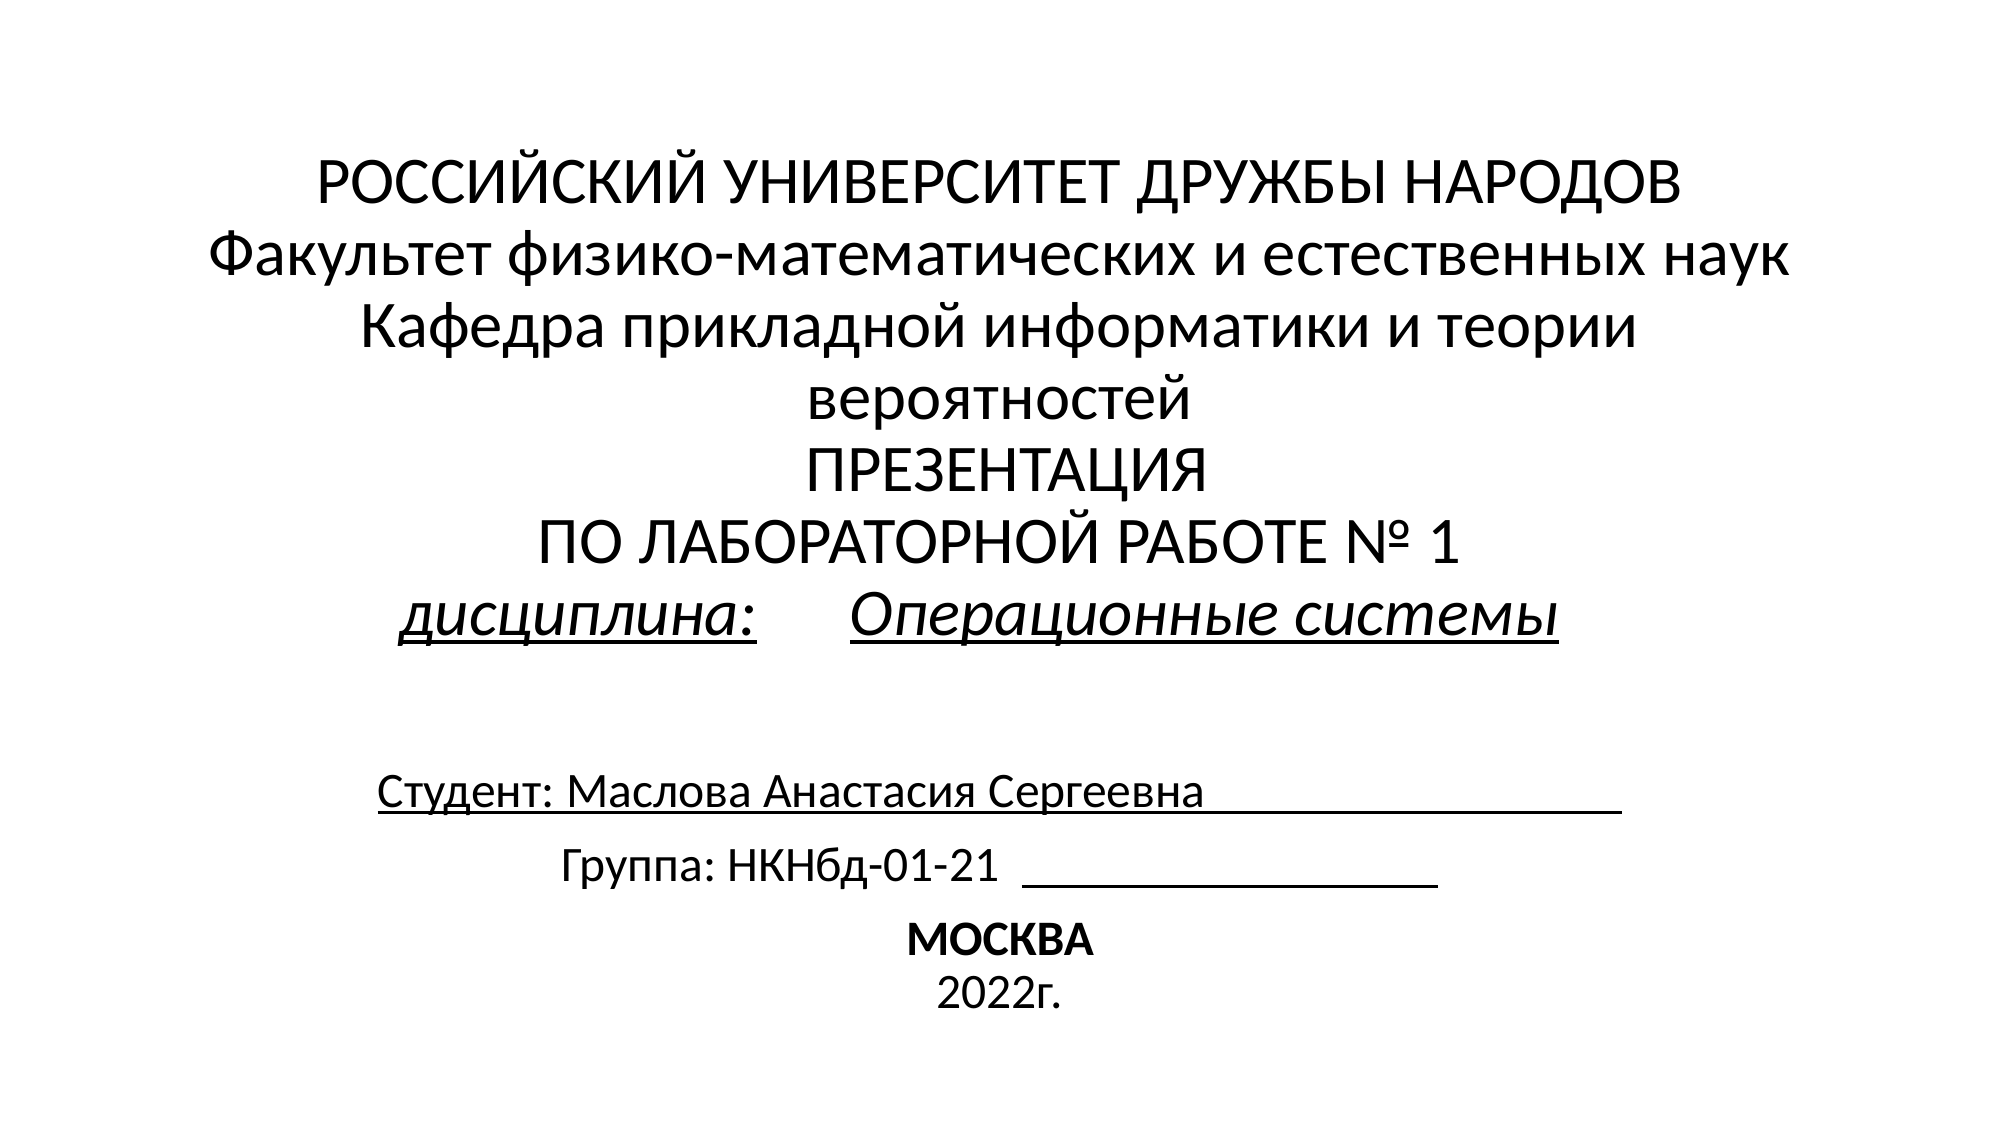

# РОССИЙСКИЙ УНИВЕРСИТЕТ ДРУЖБЫ НАРОДОВ Факультет физико-математических и естественных наук Кафедра прикладной информатики и теории вероятностей  Презентация по лабораторной работе № 1 дисциплина:	Операционные системы
Студент: Маслова Анастасия Сергеевна
Группа: НКНбд-01-21
МОСКВА
2022г.